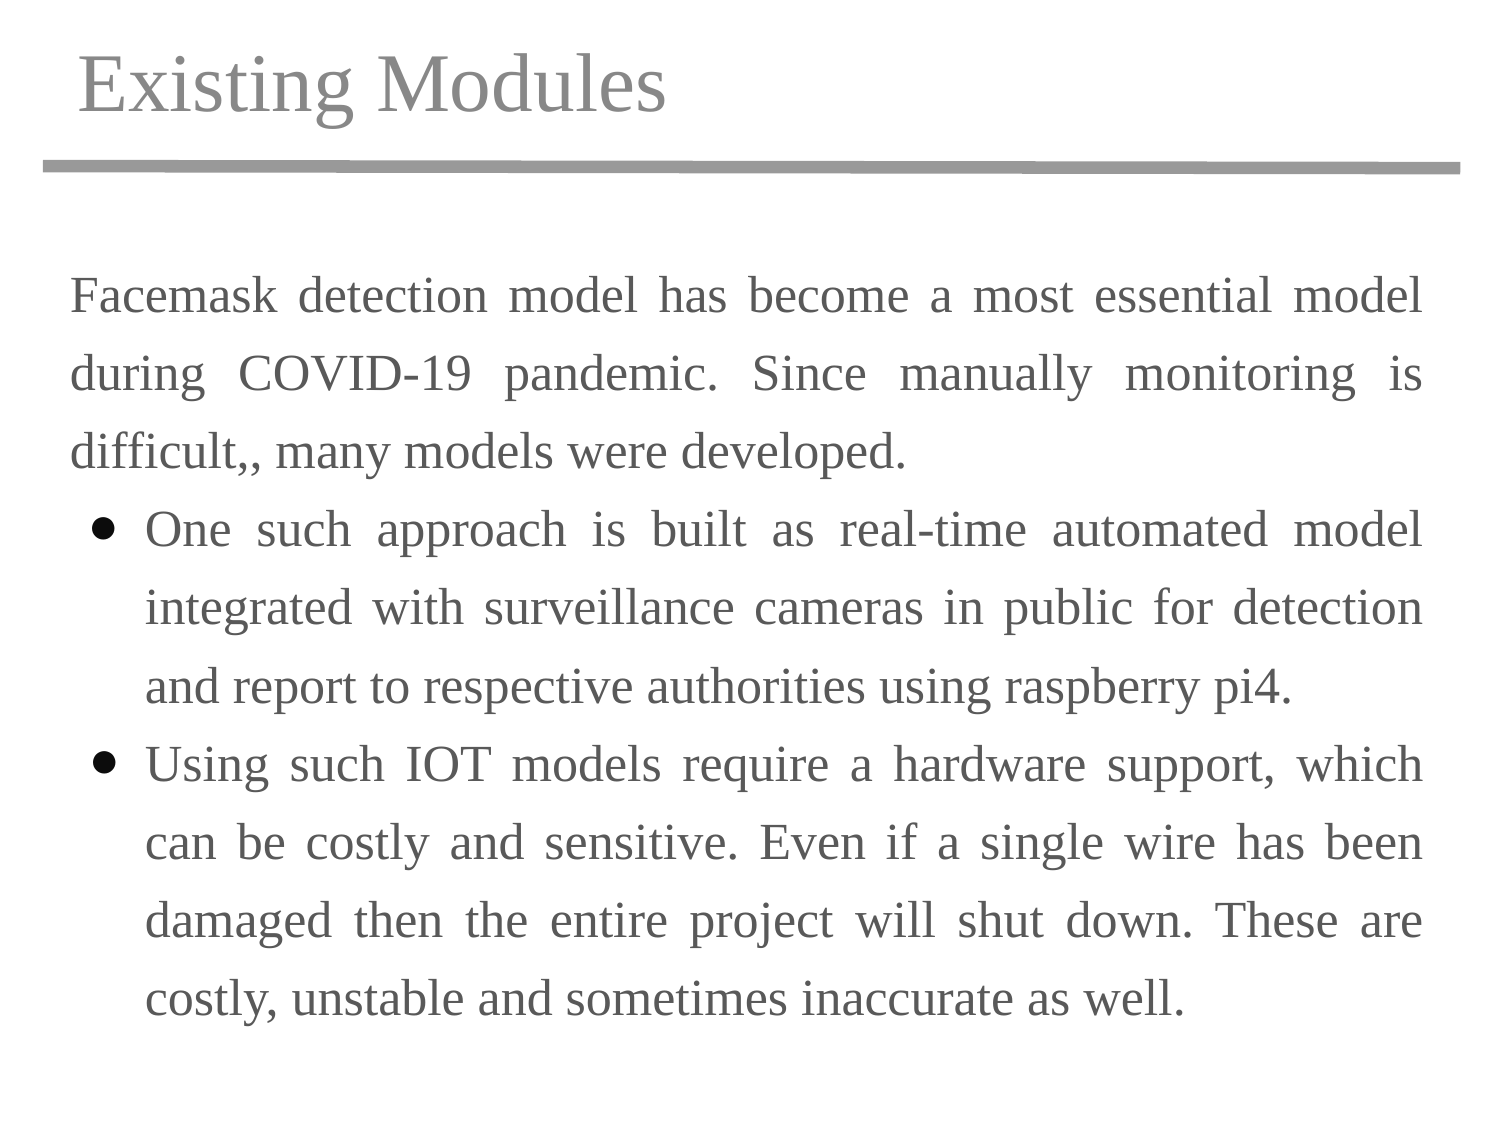

# Existing Modules
Facemask detection model has become a most essential model during COVID-19 pandemic. Since manually monitoring is difficult,, many models were developed.
One such approach is built as real-time automated model integrated with surveillance cameras in public for detection and report to respective authorities using raspberry pi4.
Using such IOT models require a hardware support, which can be costly and sensitive. Even if a single wire has been damaged then the entire project will shut down. These are costly, unstable and sometimes inaccurate as well.